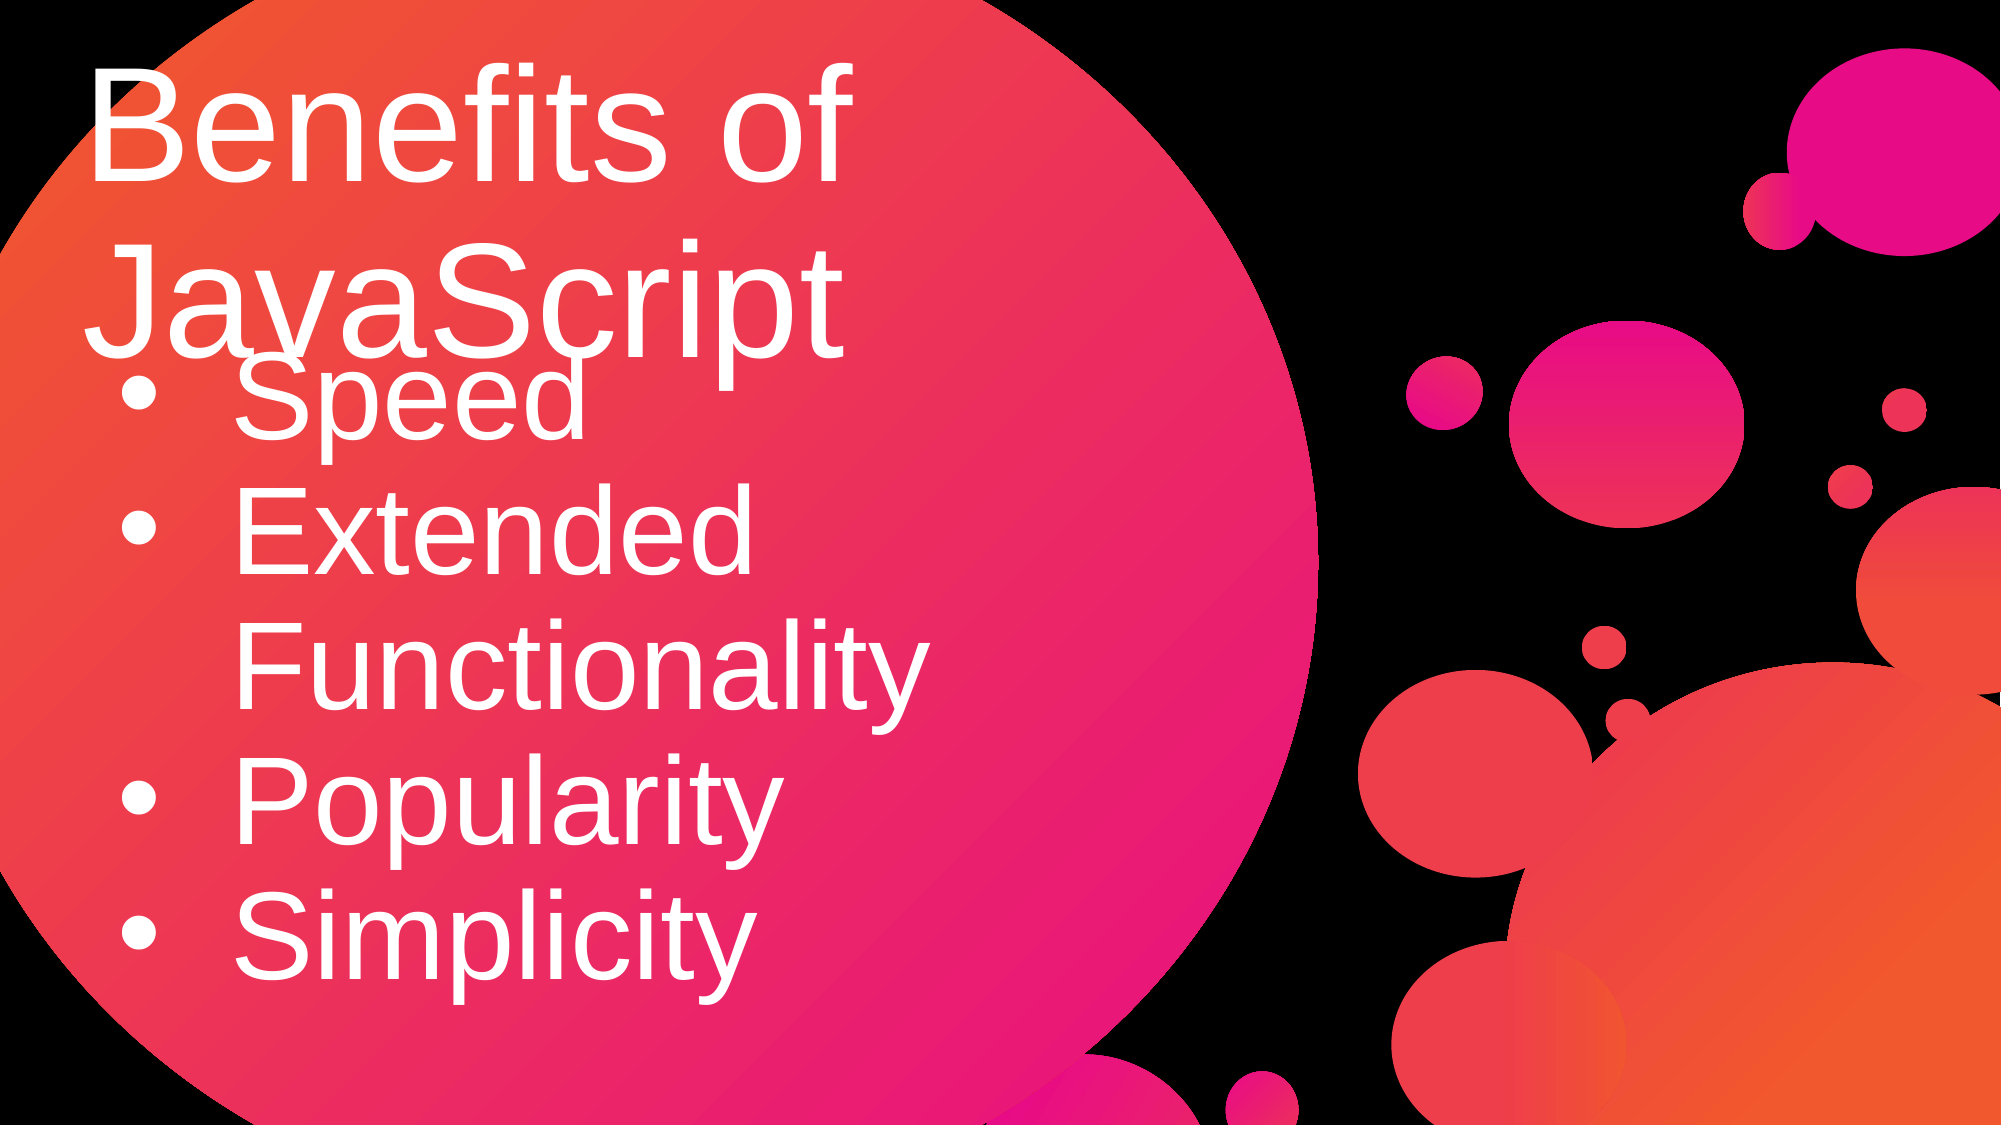

# Benefits of JavaScript

Speed
Extended Functionality
Popularity
Simplicity